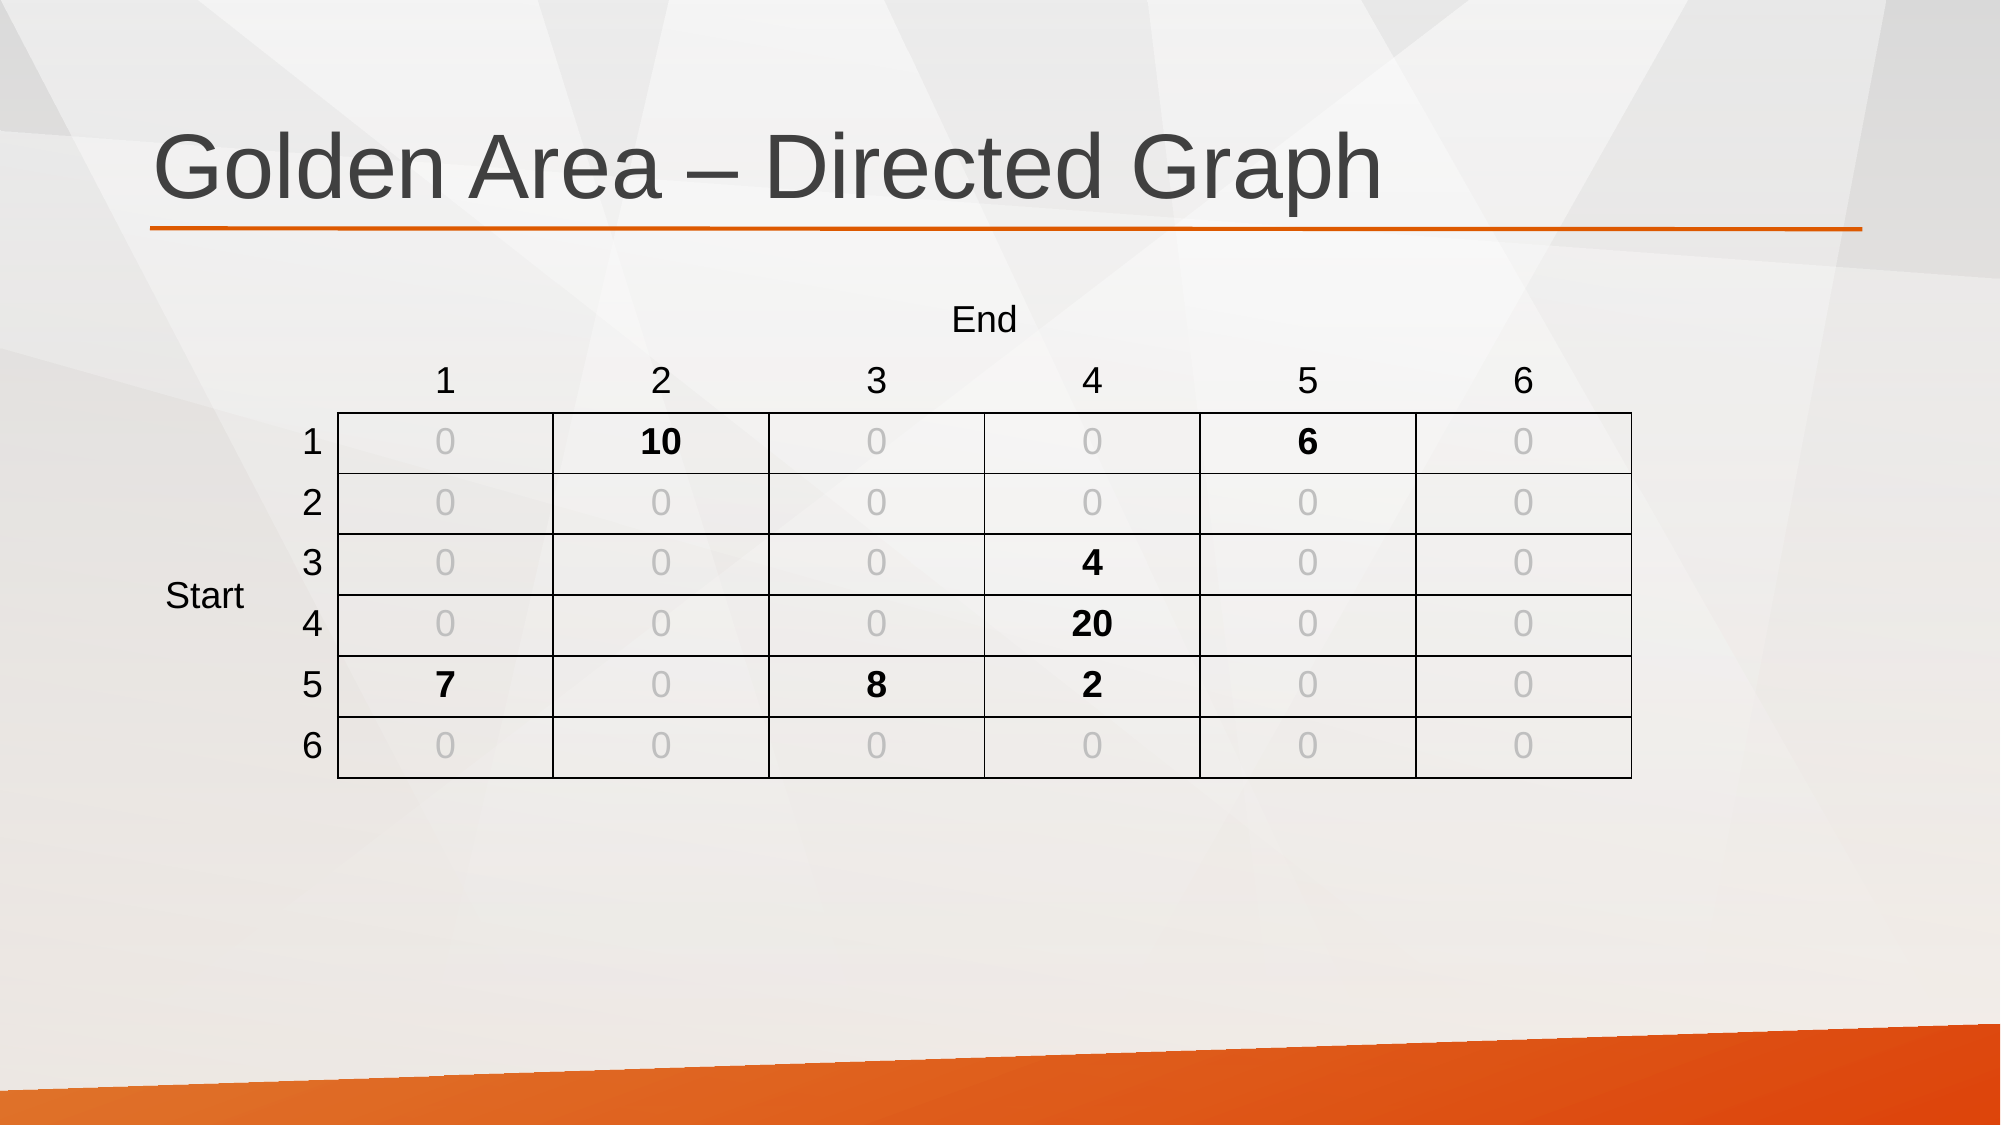

# Golden Area – Directed Graph
|  |  | End |  |  |  |  |  |
| --- | --- | --- | --- | --- | --- | --- | --- |
|  |  | 1 | 2 | 3 | 4 | 5 | 6 |
| Start | 1 | 0 | 10 | 0 | 0 | 6 | 0 |
|  | 2 | 0 | 0 | 0 | 0 | 0 | 0 |
|  | 3 | 0 | 0 | 0 | 4 | 0 | 0 |
|  | 4 | 0 | 0 | 0 | 20 | 0 | 0 |
|  | 5 | 7 | 0 | 8 | 2 | 0 | 0 |
|  | 6 | 0 | 0 | 0 | 0 | 0 | 0 |